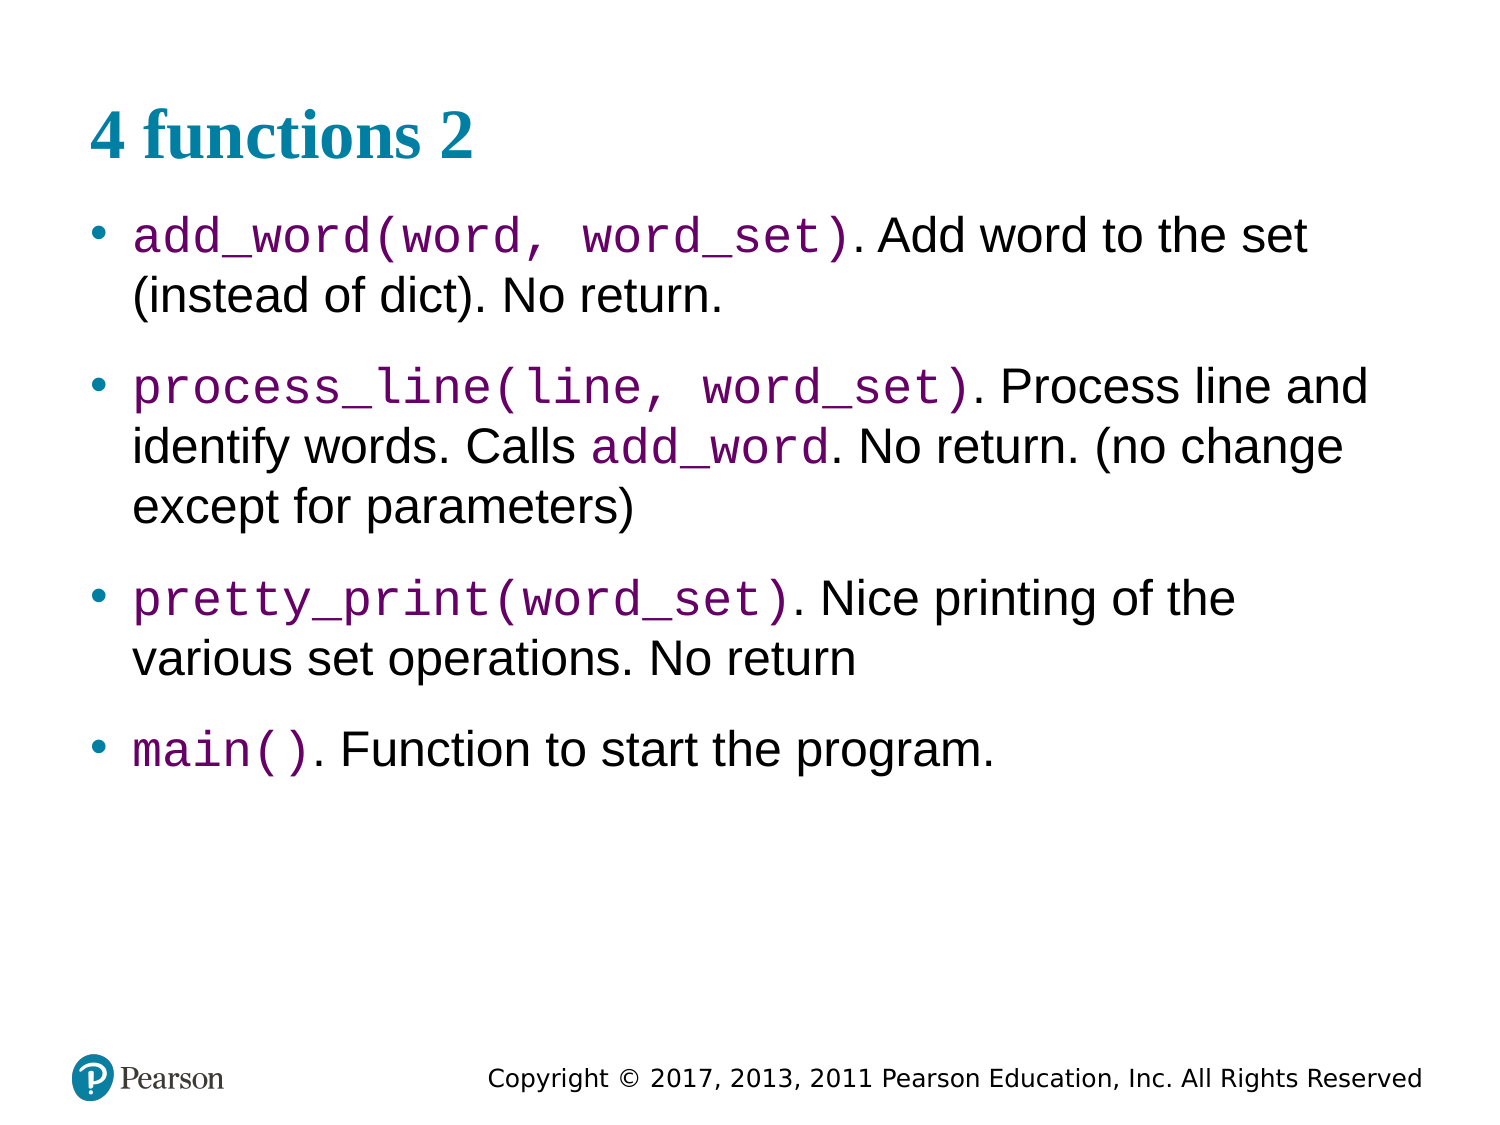

# 4 functions 2
add_word(word, word_set). Add word to the set (instead of dict). No return.
process_line(line, word_set). Process line and identify words. Calls add_word. No return. (no change except for parameters)
pretty_print(word_set). Nice printing of the various set operations. No return
main(). Function to start the program.